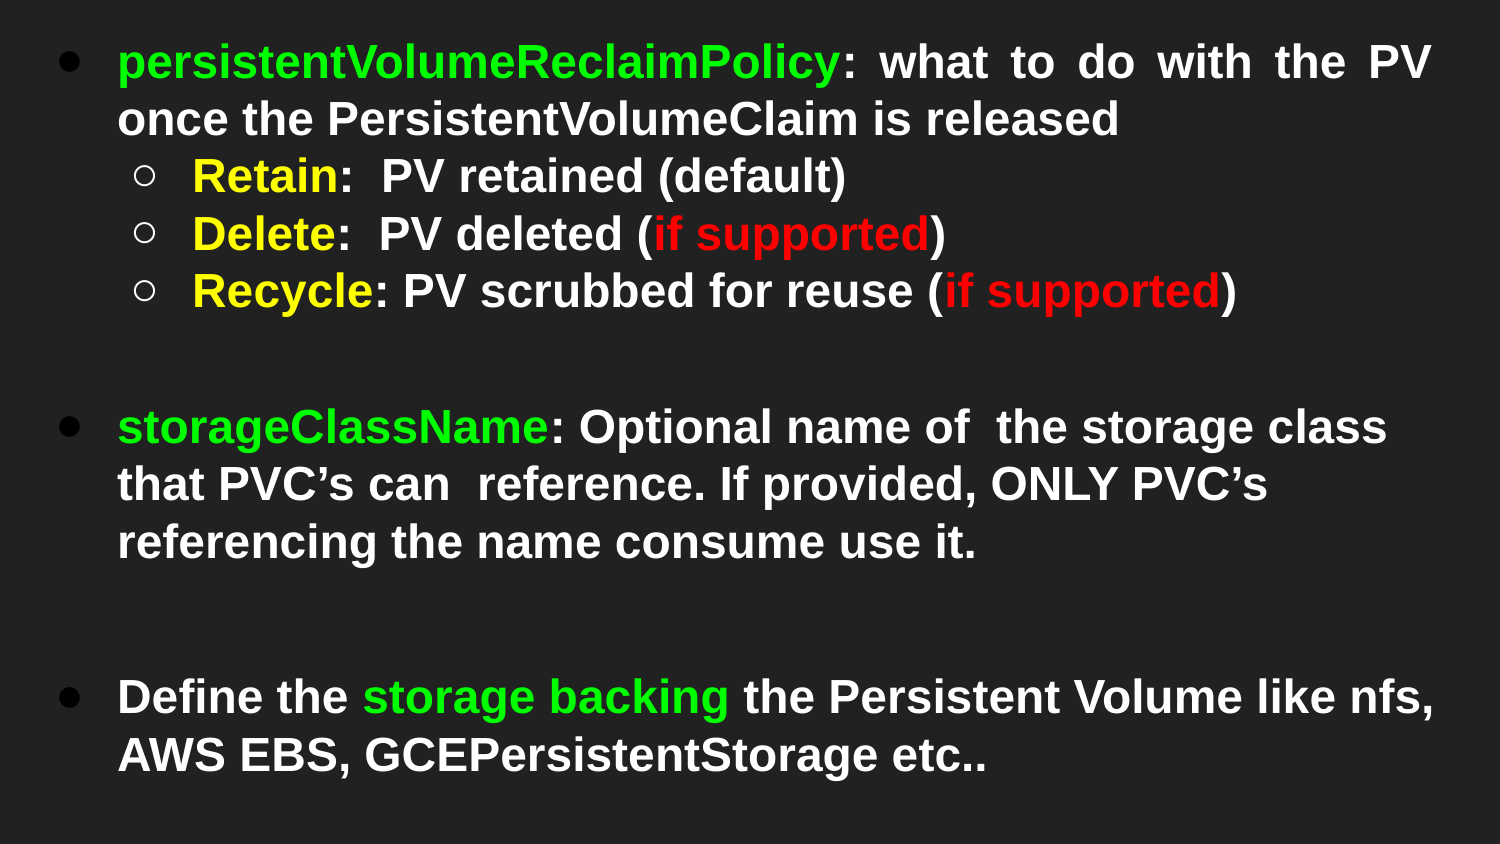

persistentVolumeReclaimPolicy: what to do with the PV once the PersistentVolumeClaim is released
Retain:  PV retained (default)
Delete:  PV deleted (if supported)
Recycle: PV scrubbed for reuse (if supported)

storageClassName: Optional name of  the storage class that PVC’s can  reference. If provided, ONLY PVC’s  referencing the name consume use it.

Define the storage backing the Persistent Volume like nfs, AWS EBS, GCEPersistentStorage etc..

# PersistentVolume